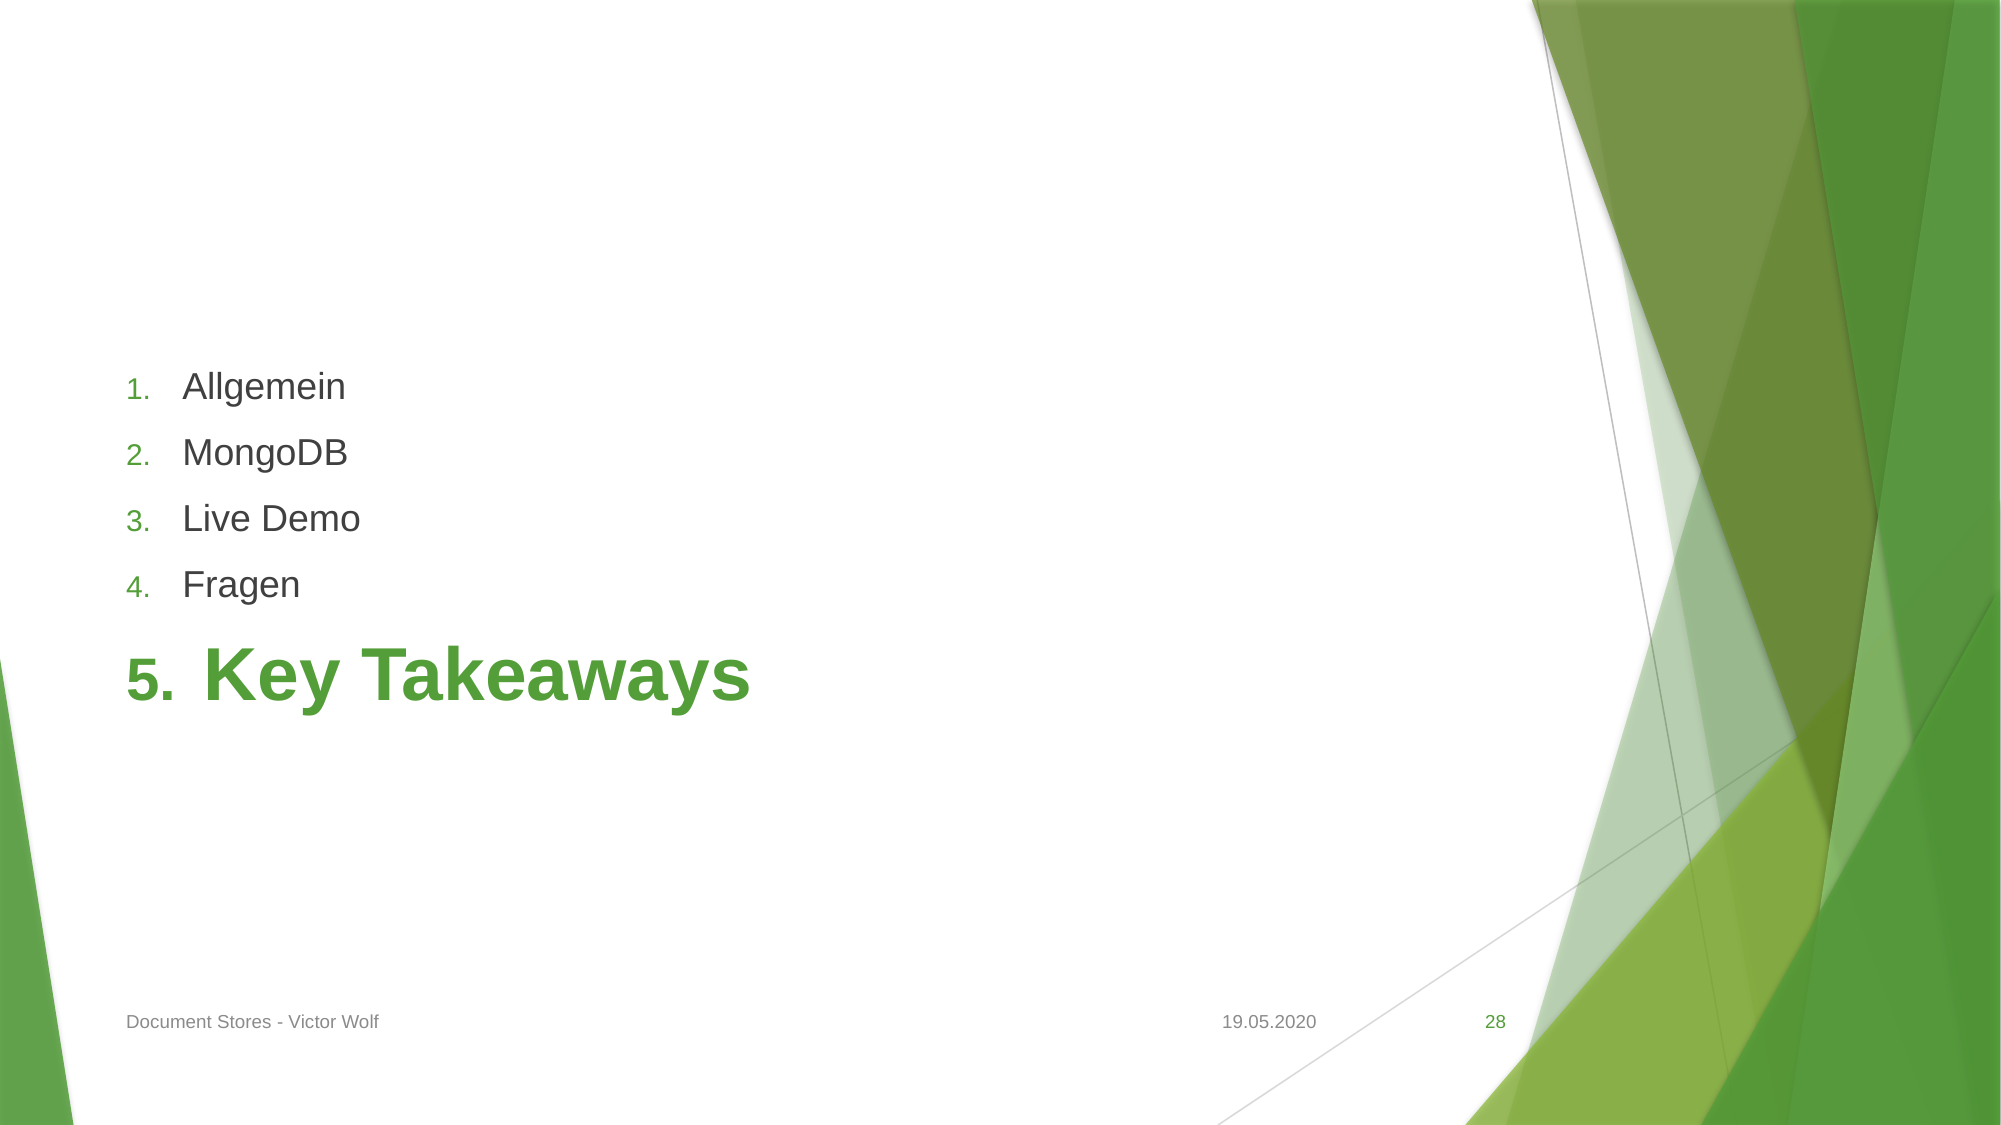

#
Allgemein
MongoDB
Live Demo
Fragen
 Key Takeaways

Document Stores - Victor Wolf
19.05.2020
28